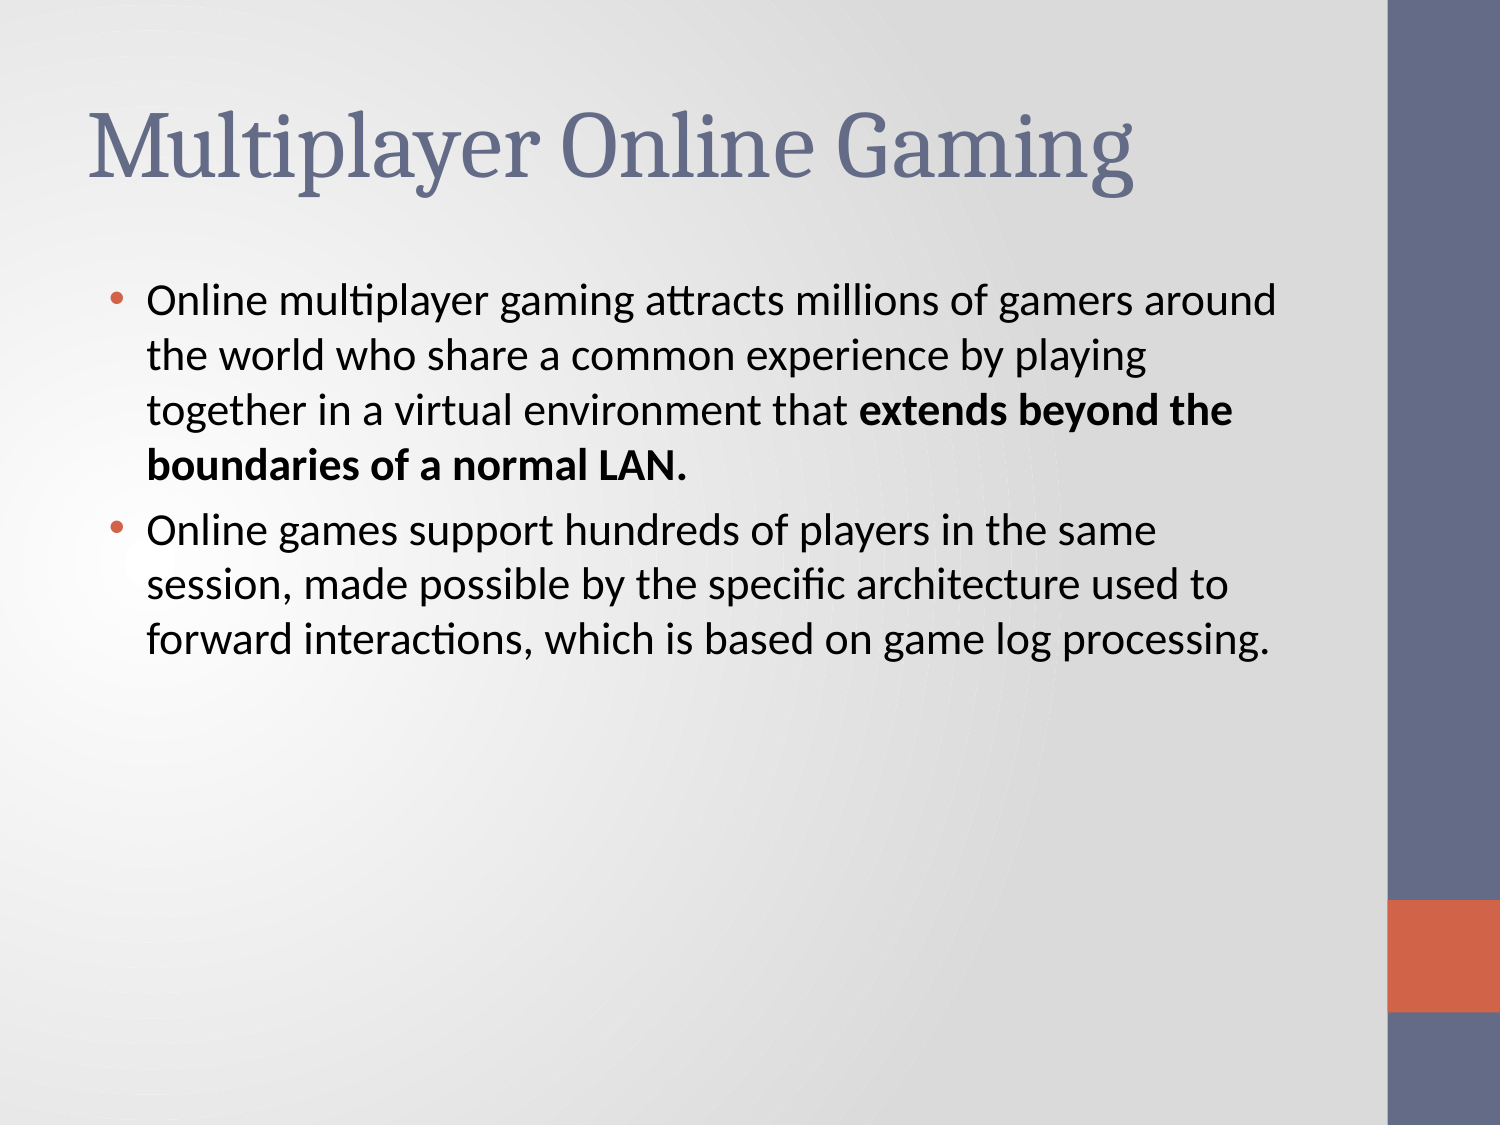

# Multiplayer Online Gaming
Online multiplayer gaming attracts millions of gamers around the world who share a common experience by playing together in a virtual environment that extends beyond the boundaries of a normal LAN.
Online games support hundreds of players in the same session, made possible by the specific architecture used to forward interactions, which is based on game log processing.